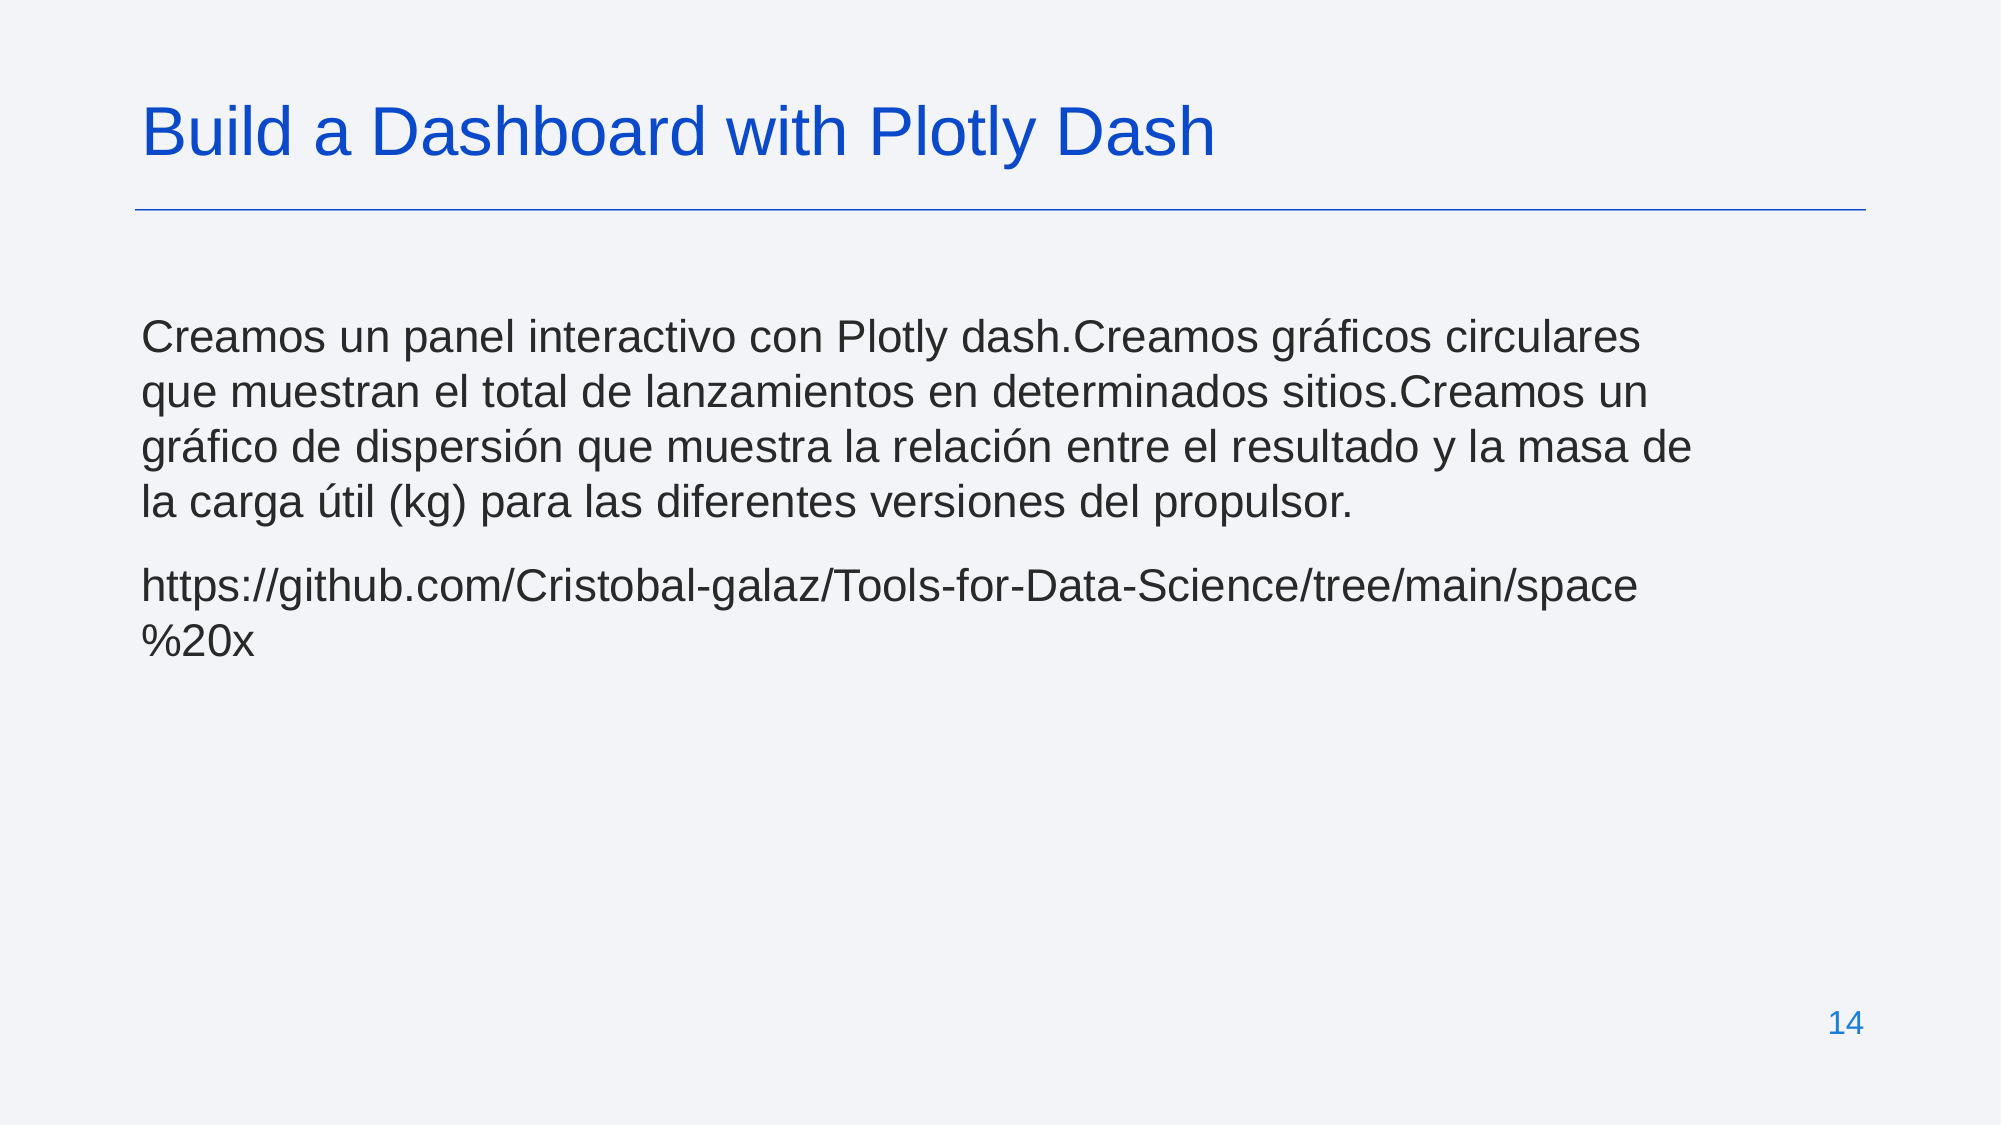

Build a Dashboard with Plotly Dash
Creamos un panel interactivo con Plotly dash.Creamos gráficos circulares que muestran el total de lanzamientos en determinados sitios.Creamos un gráfico de dispersión que muestra la relación entre el resultado y la masa de la carga útil (kg) para las diferentes versiones del propulsor.
https://github.com/Cristobal-galaz/Tools-for-Data-Science/tree/main/space%20x
14